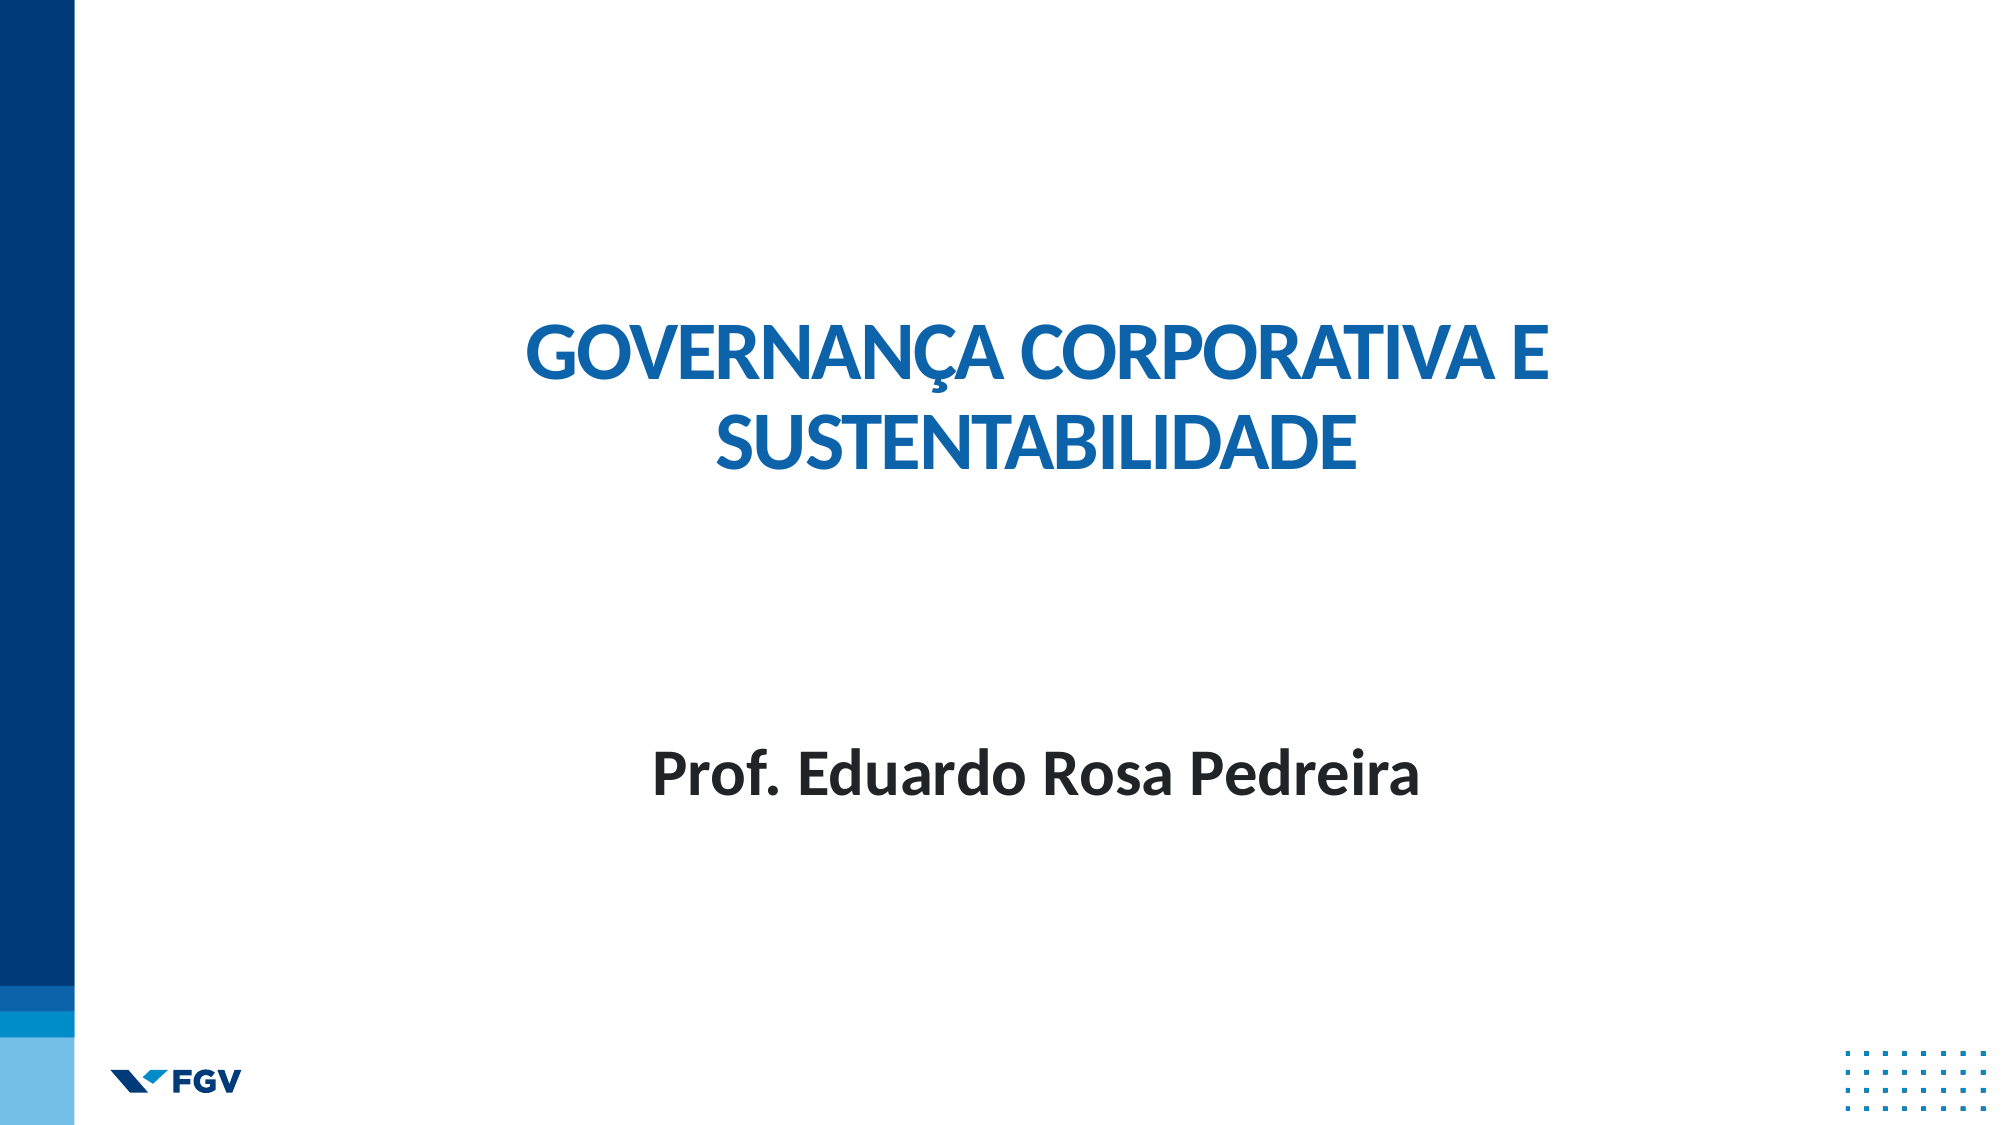

# GOVERNANÇA CORPORATIVA E SUSTENTABILIDADE
Prof. Eduardo Rosa Pedreira